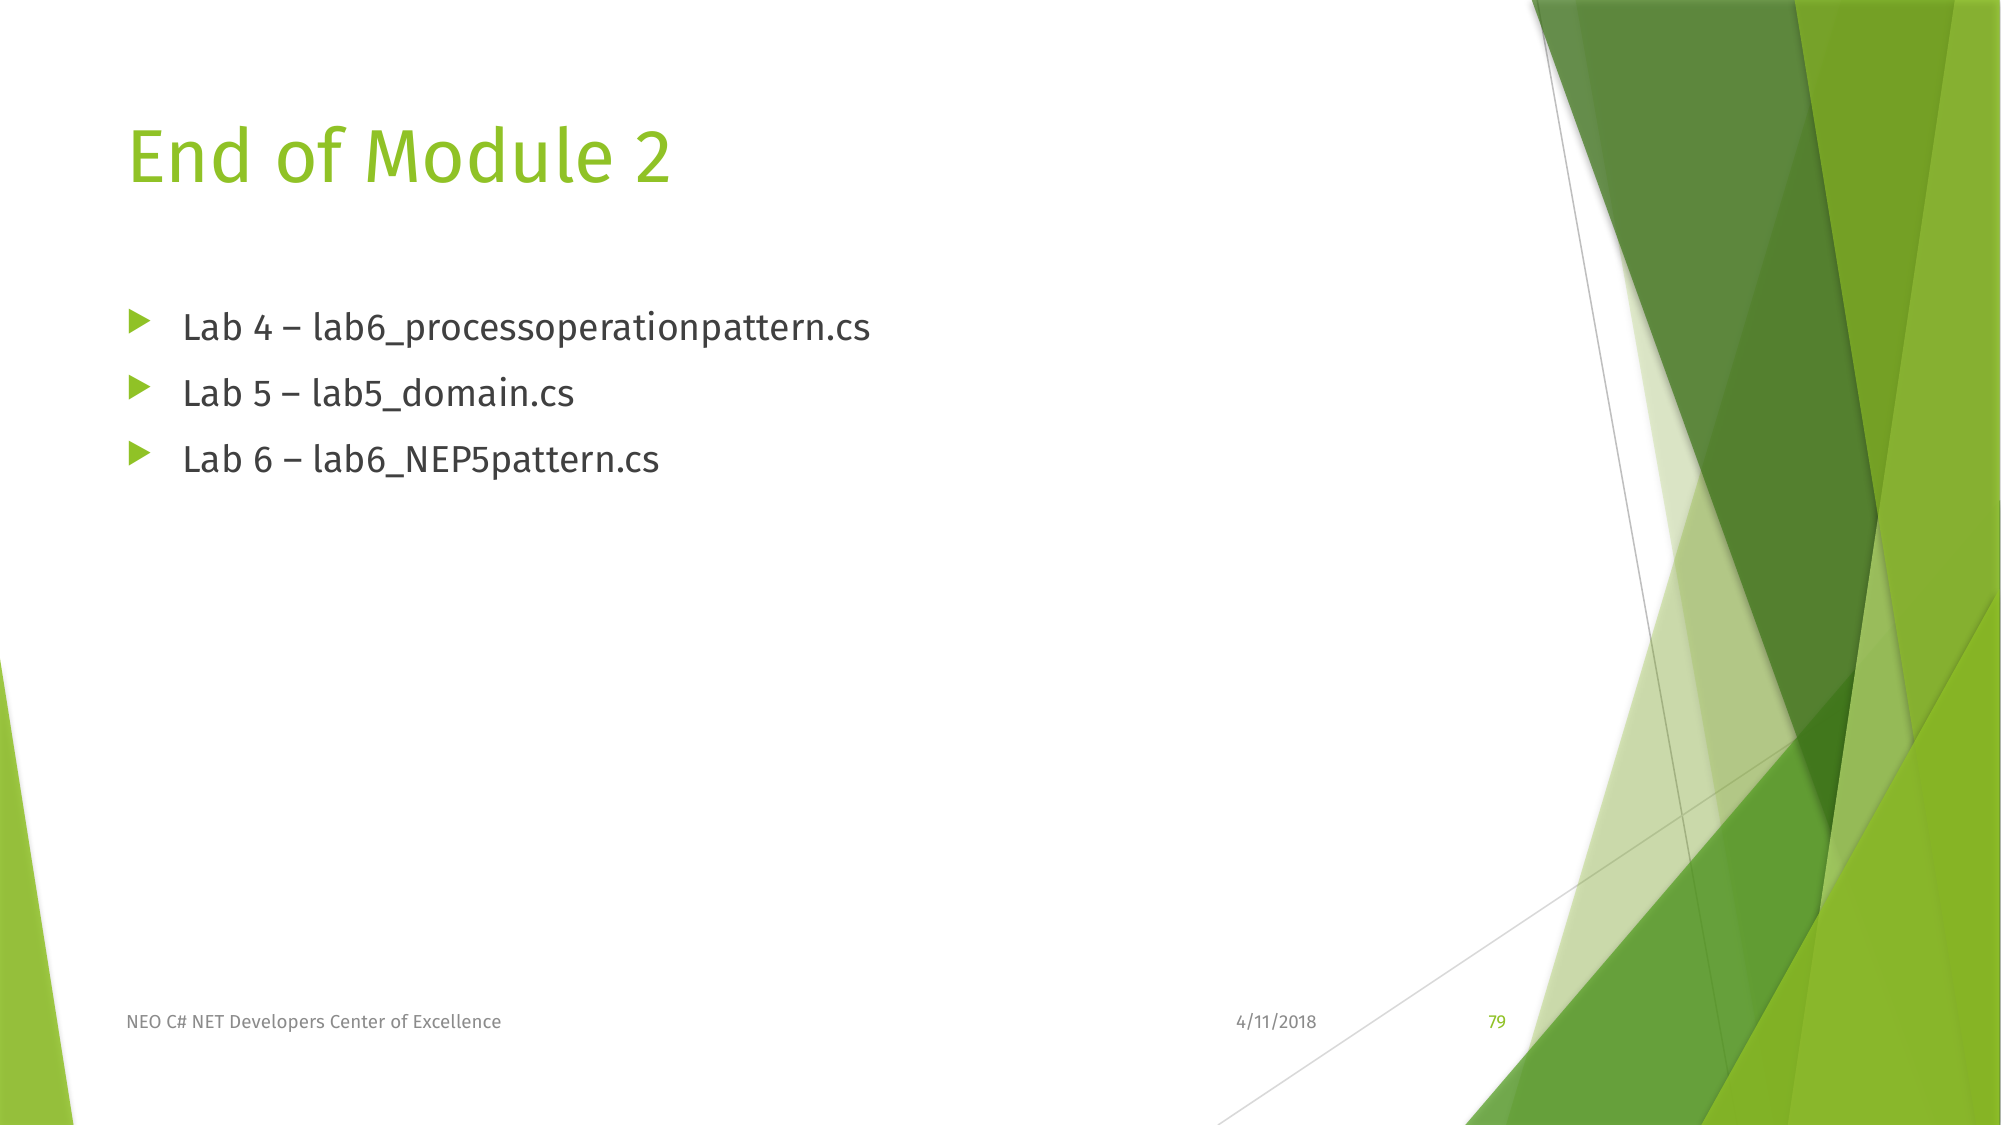

# End of Module 2
Lab 4 – lab6_processoperationpattern.cs
Lab 5 – lab5_domain.cs
Lab 6 – lab6_NEP5pattern.cs
NEO C# NET Developers Center of Excellence
4/11/2018
79